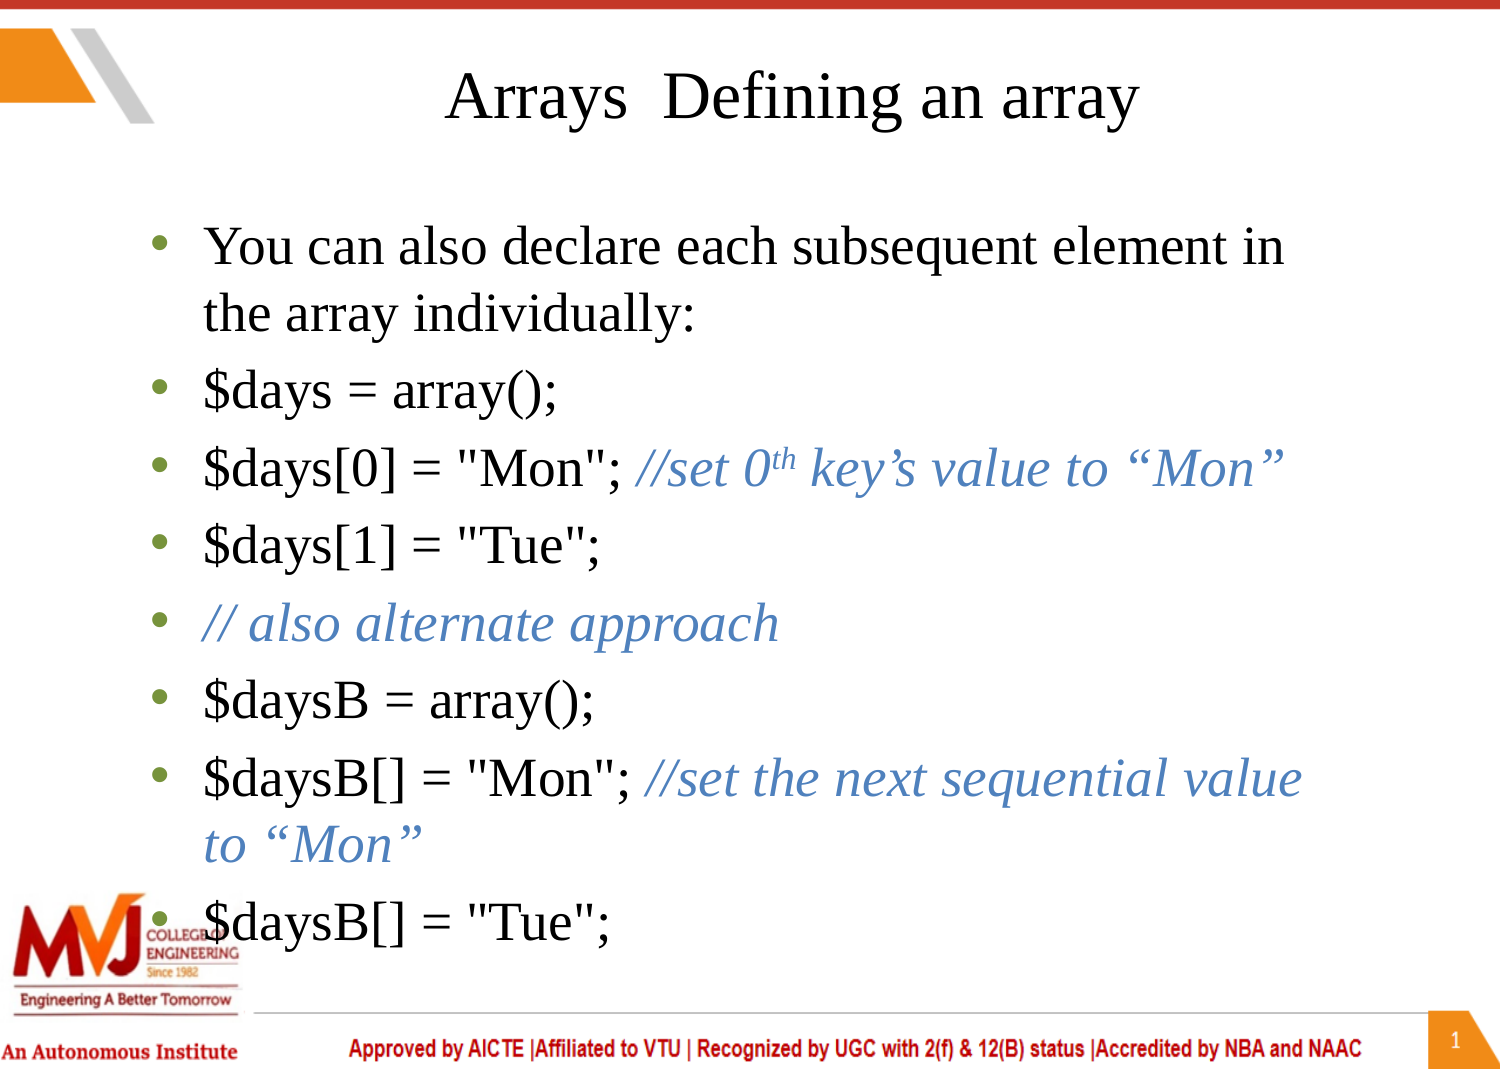

# Arrays  Defining an array
You can also declare each subsequent element in the array individually:
$days = array();
$days[0] = "Mon"; //set 0th key’s value to “Mon”
$days[1] = "Tue";
// also alternate approach
$daysB = array();
$daysB[] = "Mon"; //set the next sequential value to “Mon”
$daysB[] = "Tue";